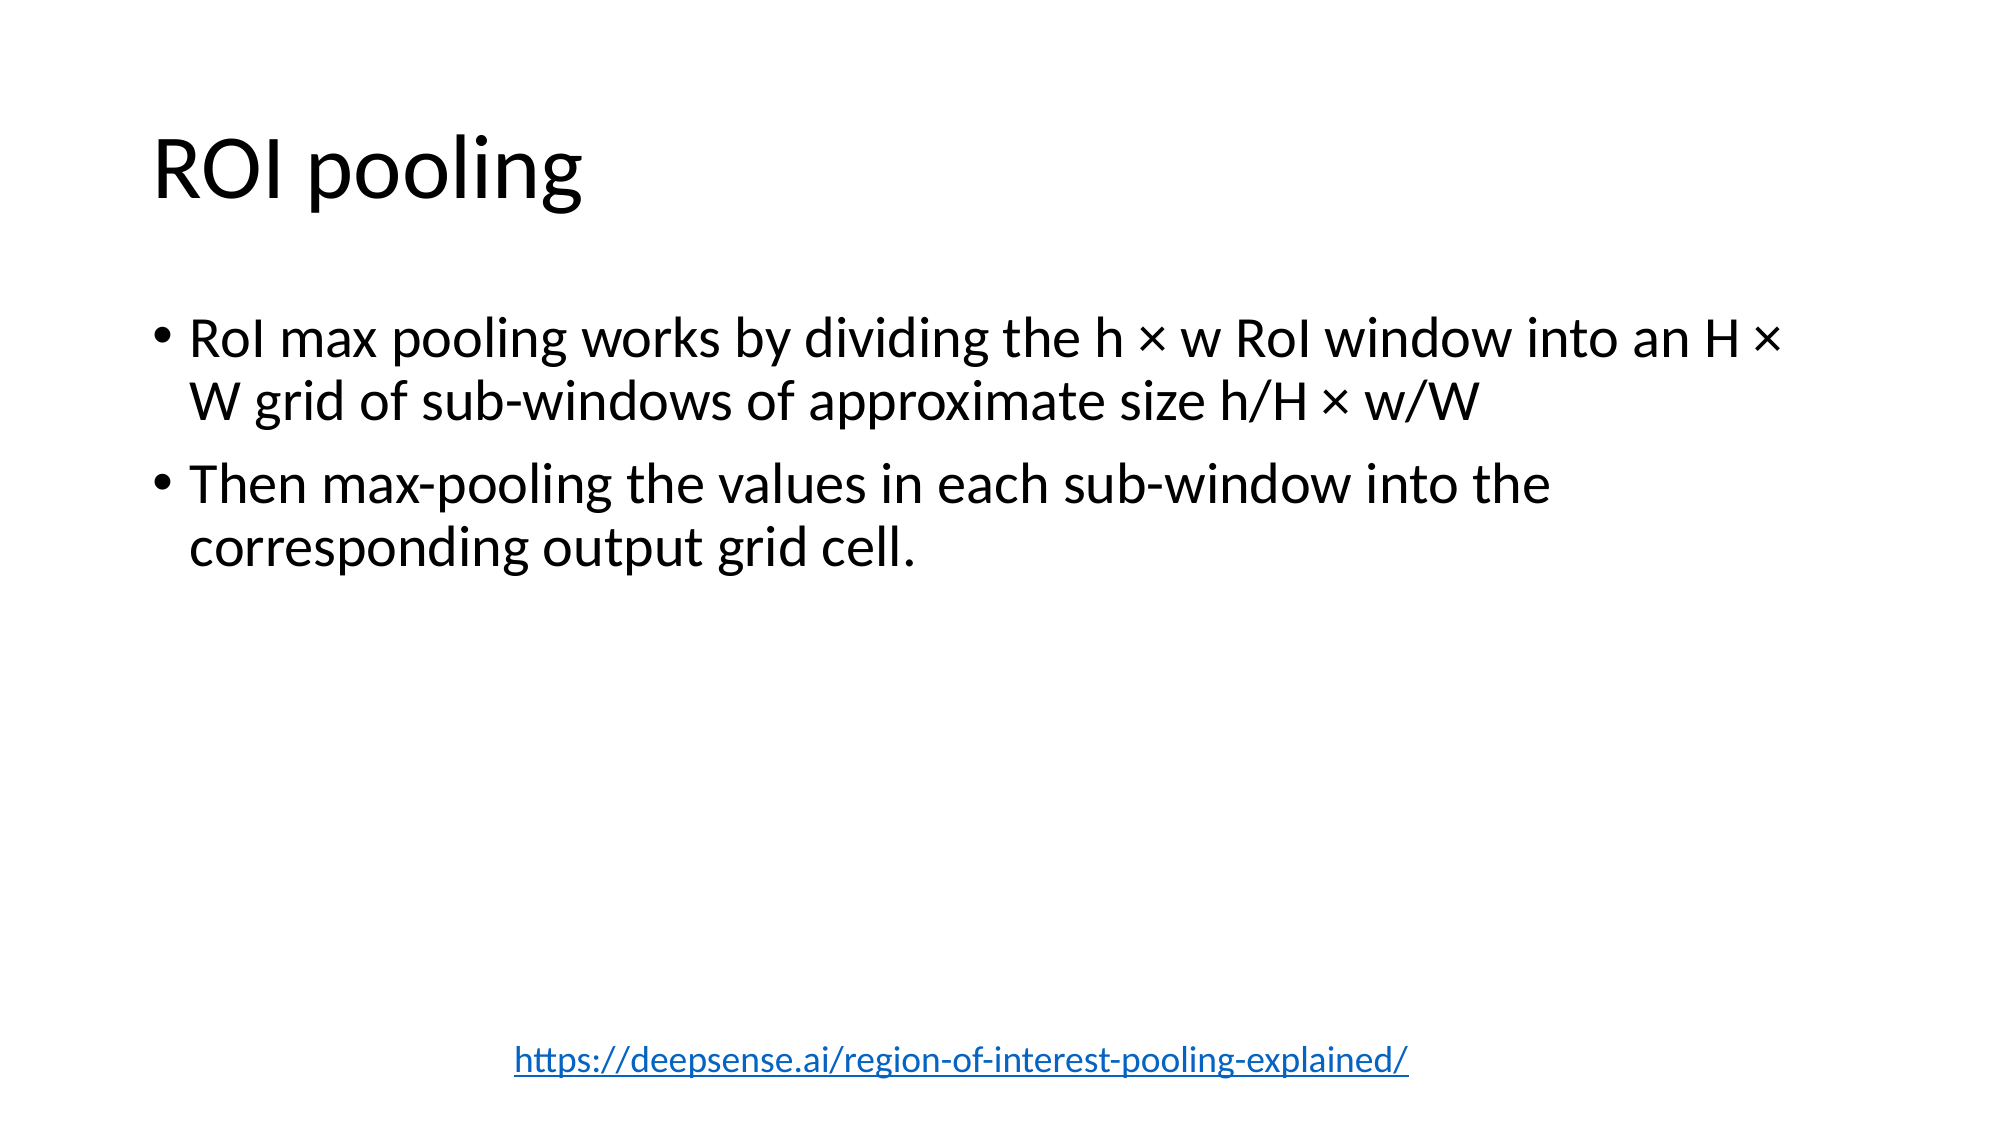

# ROI pooling
RoI max pooling works by dividing the h × w RoI window into an H × W grid of sub-windows of approximate size h/H × w/W
Then max-pooling the values in each sub-window into the corresponding output grid cell.
https://deepsense.ai/region-of-interest-pooling-explained/